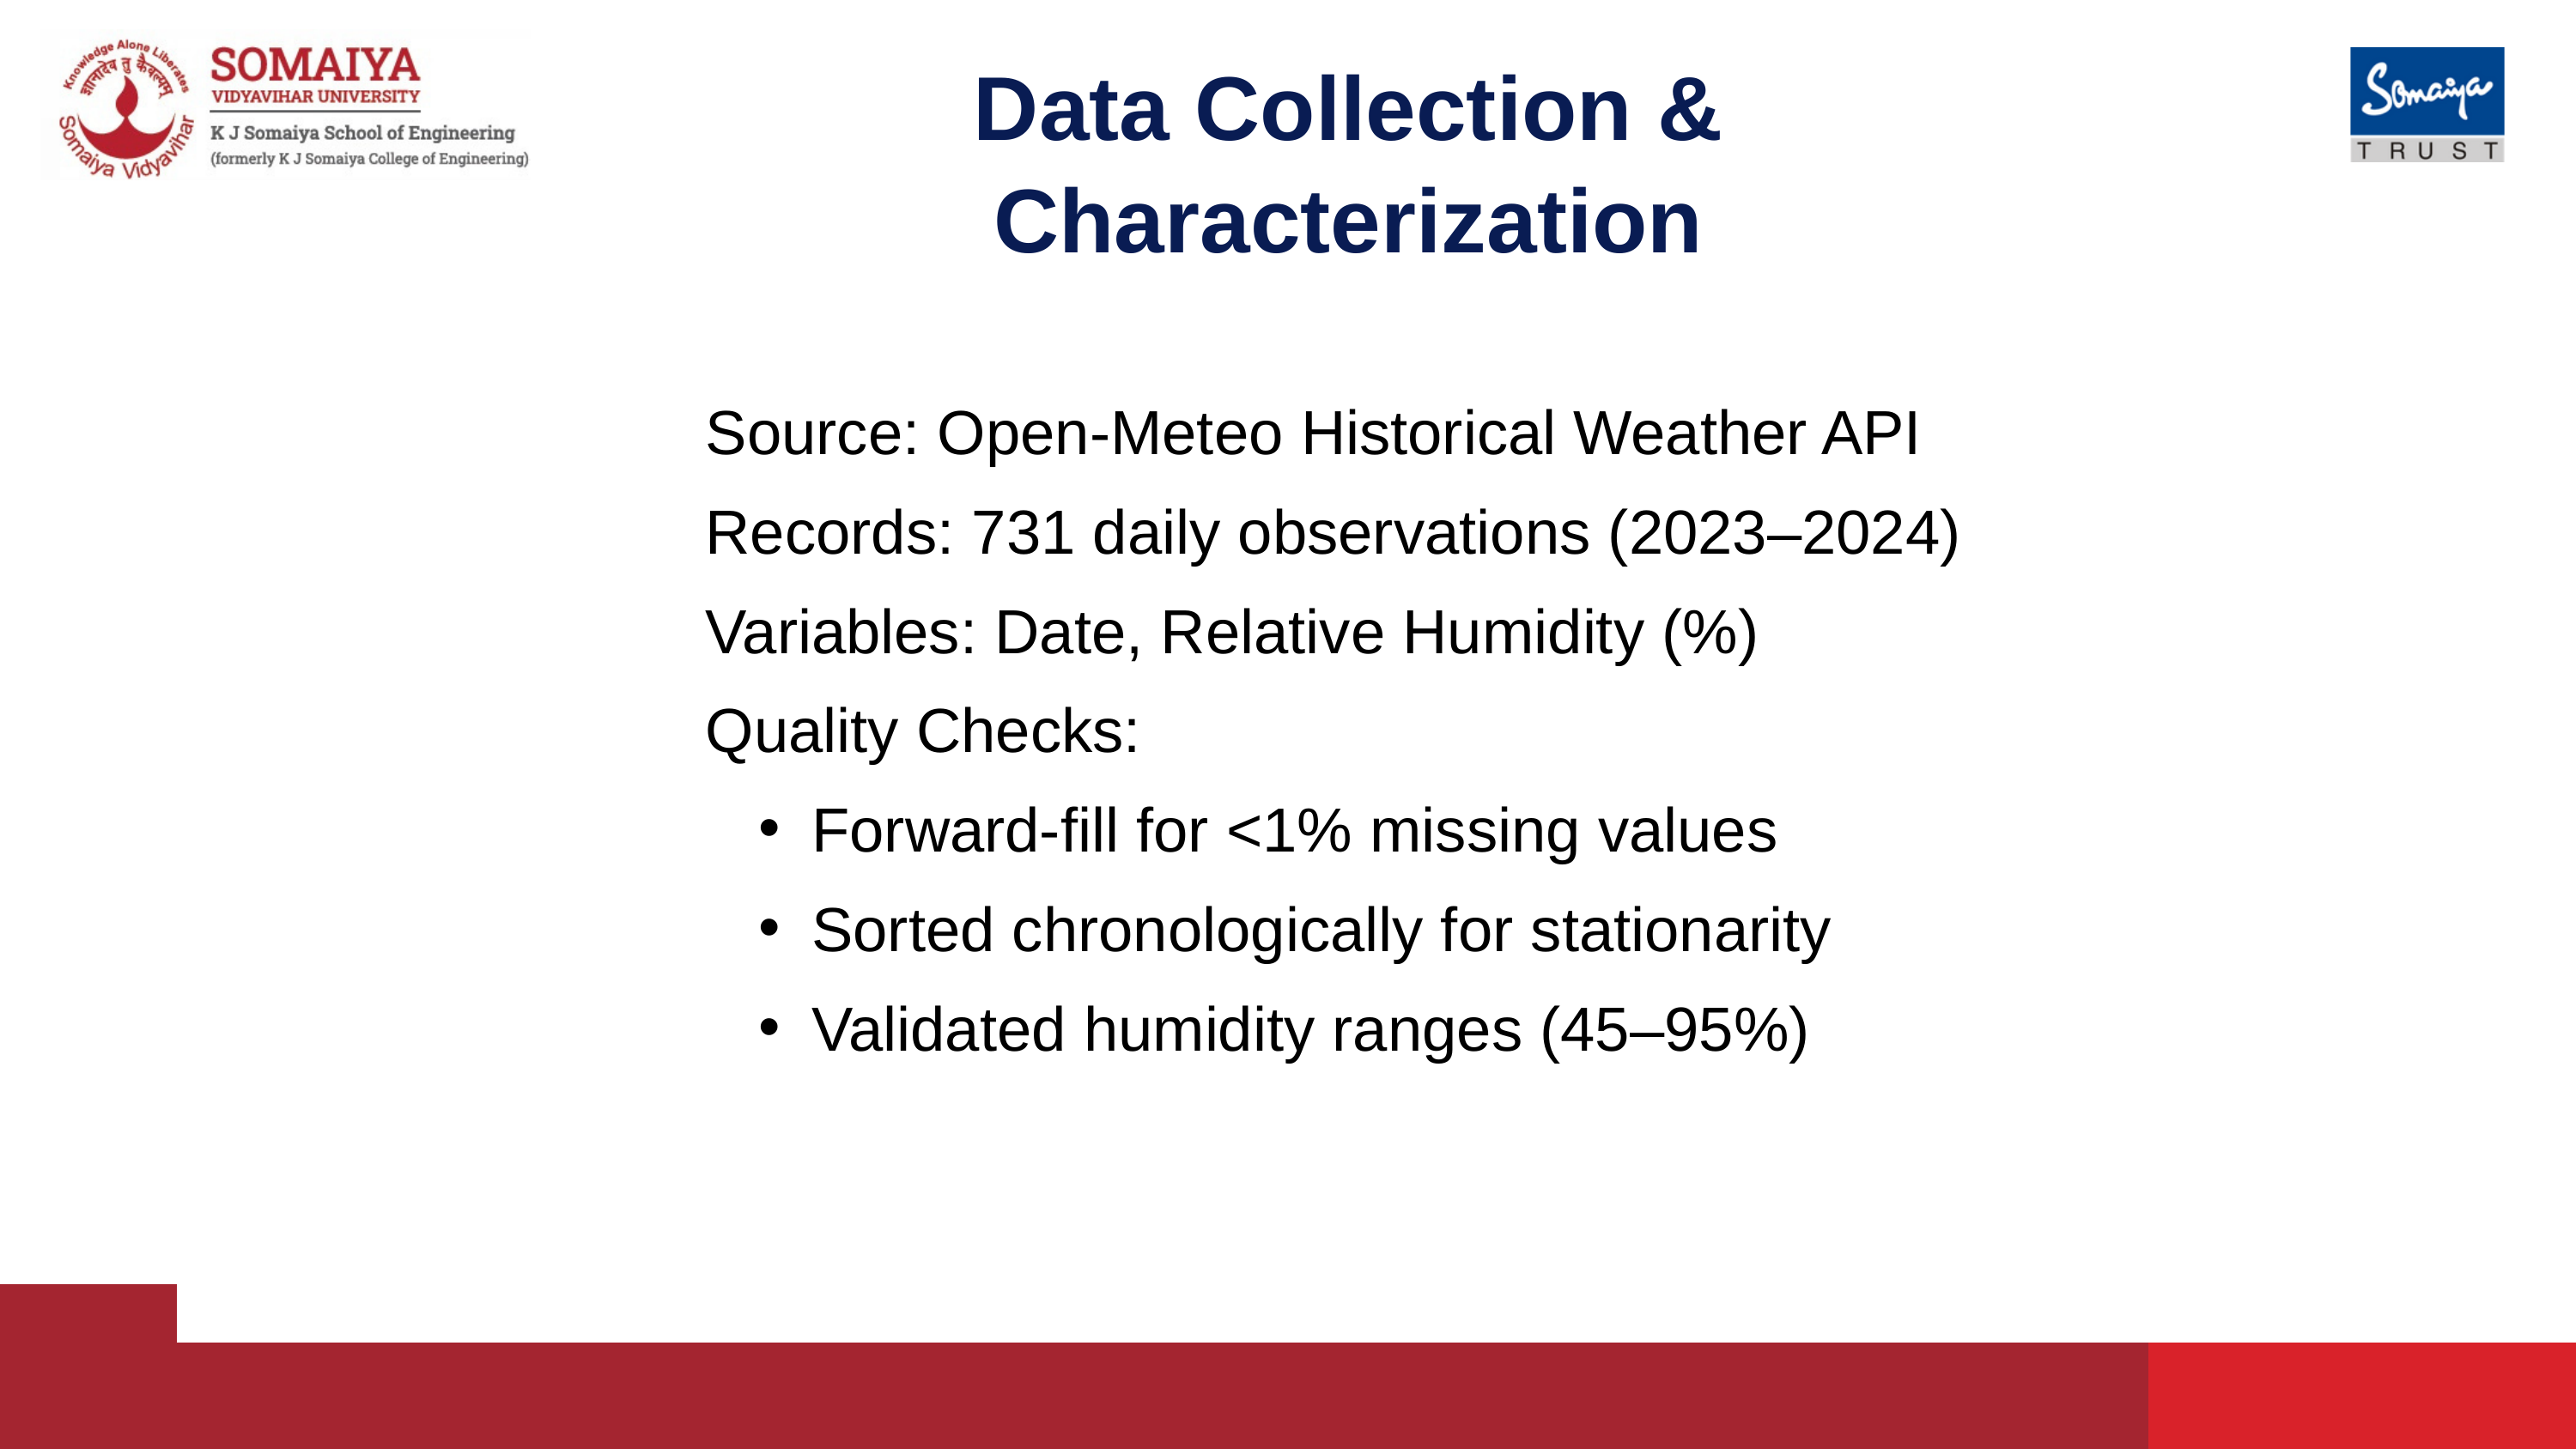

Data Collection & Characterization

Source: Open-Meteo Historical Weather API
Records: 731 daily observations (2023–2024)
Variables: Date, Relative Humidity (%)
Quality Checks:
Forward-fill for <1% missing values
Sorted chronologically for stationarity
Validated humidity ranges (45–95%)